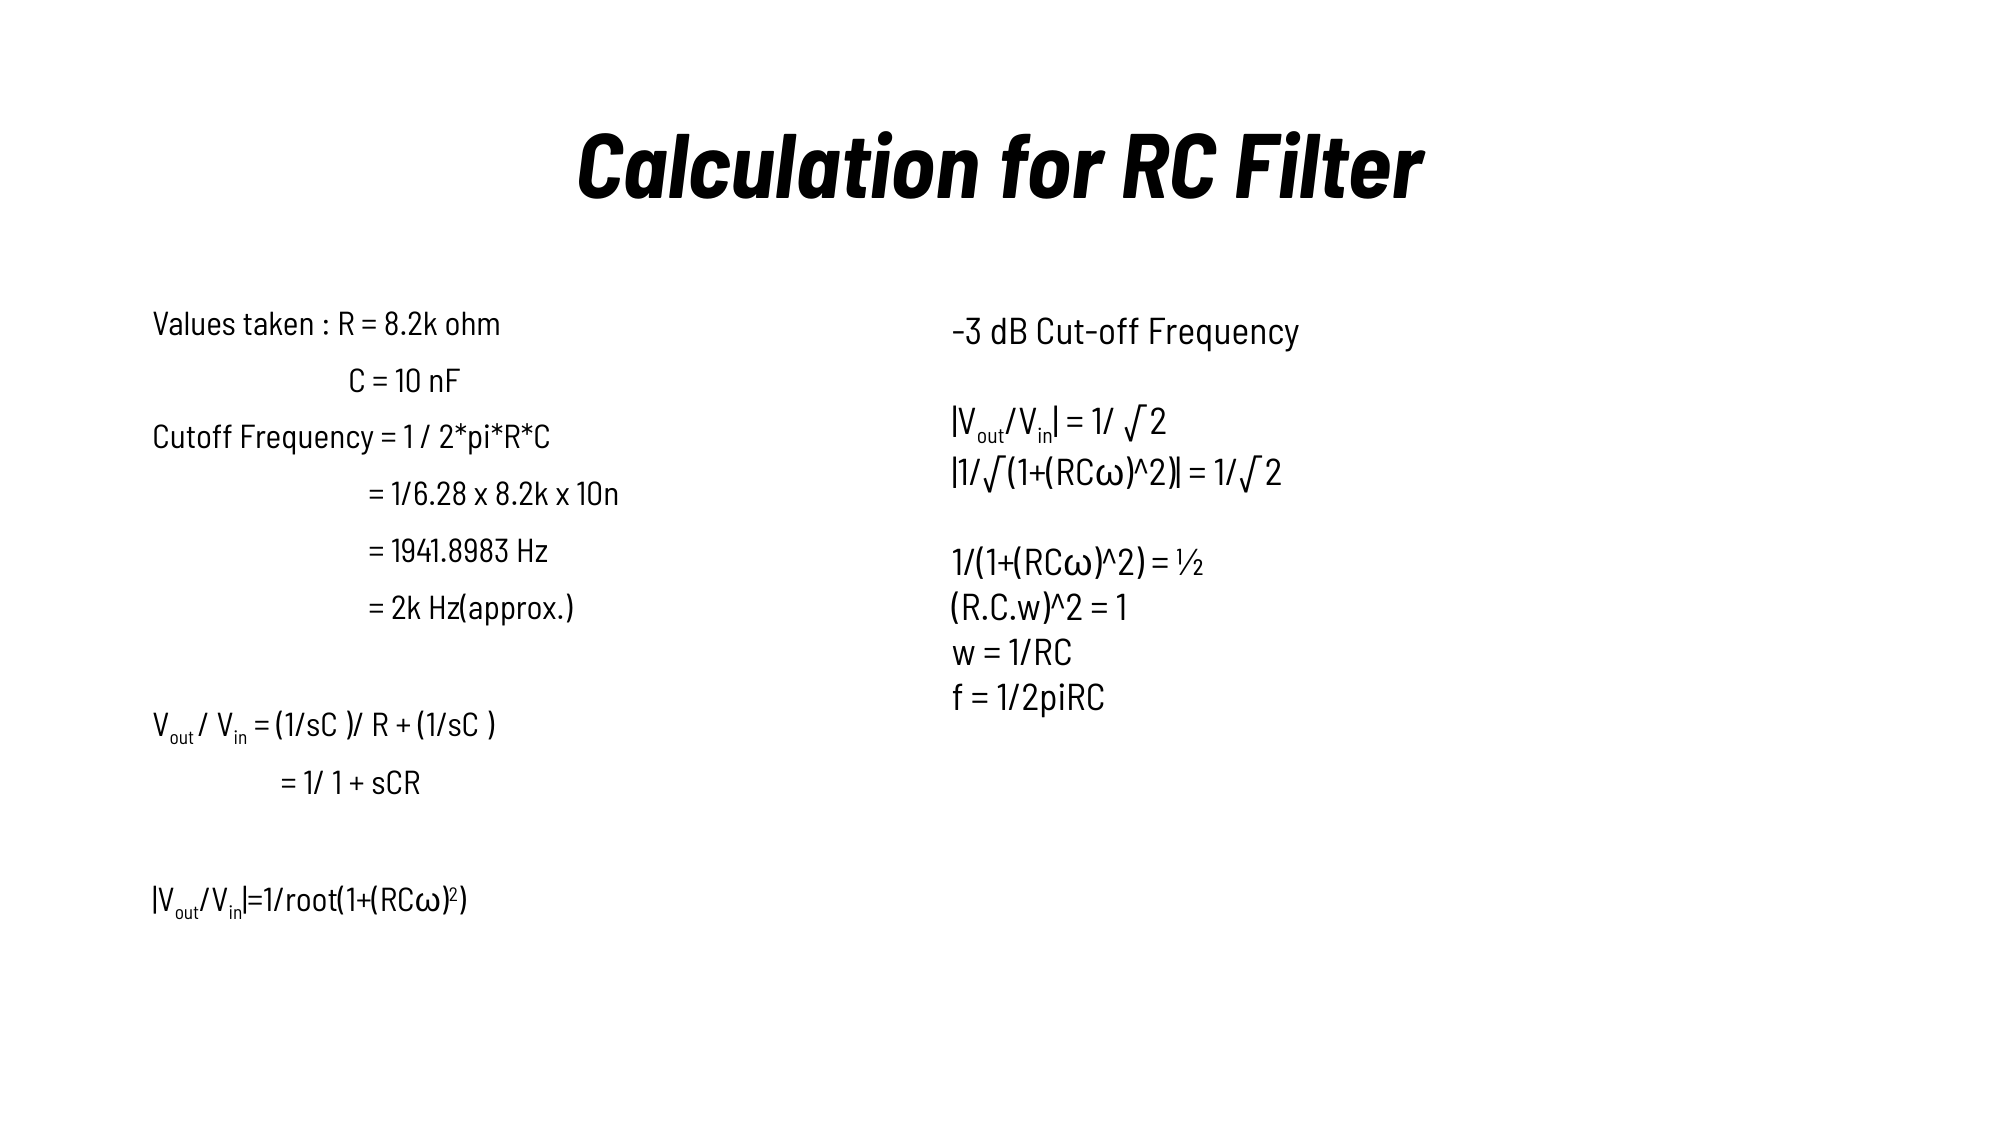

# Calculation for RC Filter
Values taken : R = 8.2k ohm
                             C = 10 nF
Cutoff Frequency = 1 / 2*pi*R*C
                                = 1/6.28 x 8.2k x 10n
                                = 1941.8983 Hz
                                = 2k Hz(approx.)

Vout / Vin = (1/sC )/ R + (1/sC )
                   = 1/ 1 + sCR

|Vout/Vin|=1/root(1+(RCω)2)
-3 dB Cut-off Frequency

|Vout/Vin| = 1/ √2
|1/√(1+(RCω)^2)| = 1/√2
1/(1+(RCω)^2) = ½
(R.C.w)^2 = 1
w = 1/RC
f = 1/2piRC